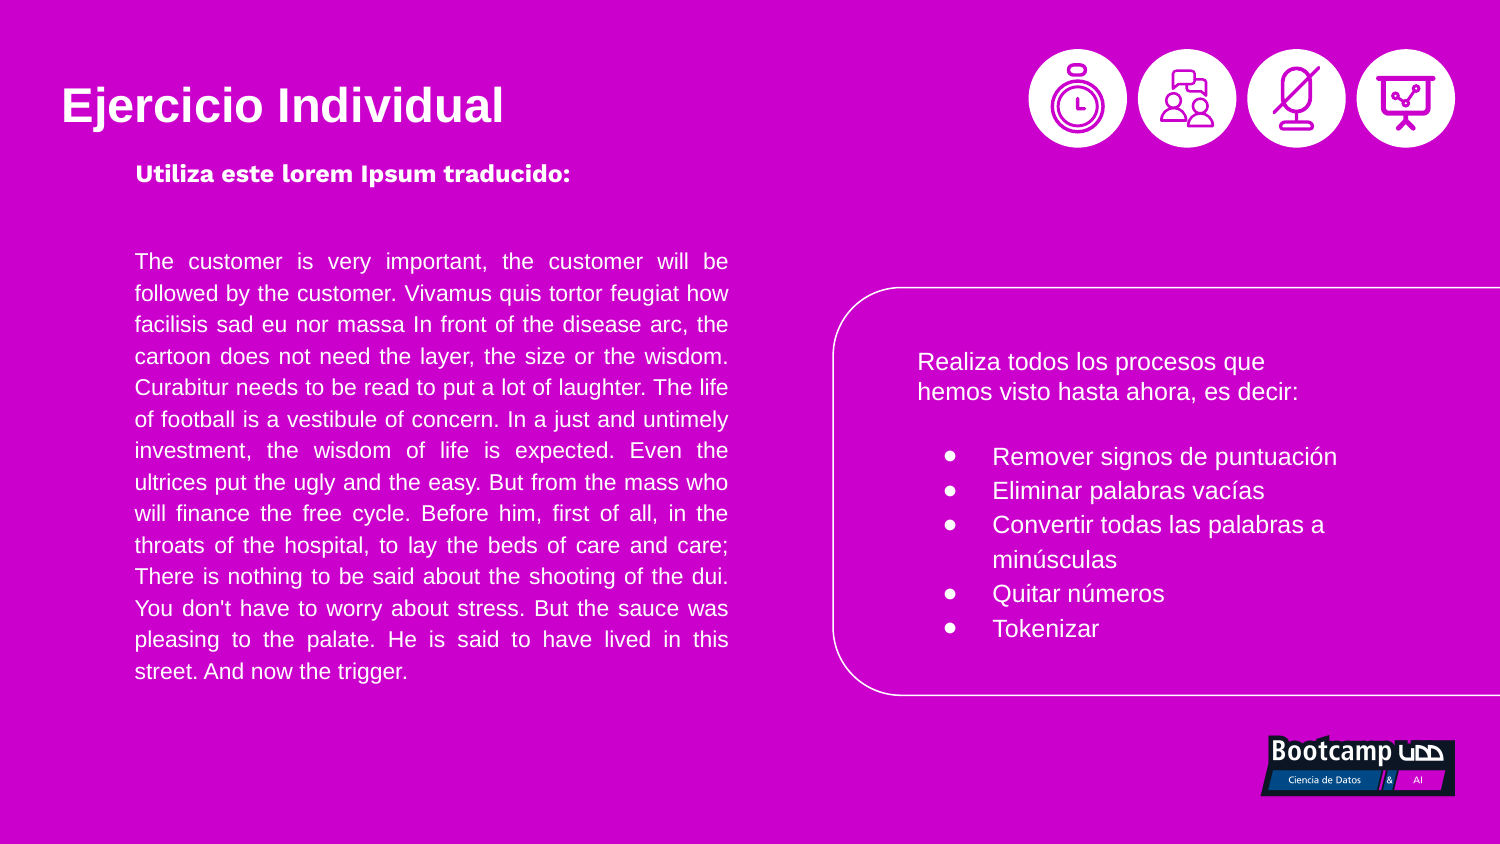

# Ejercicio Individual
Utiliza este lorem Ipsum traducido:
The customer is very important, the customer will be followed by the customer. Vivamus quis tortor feugiat how facilisis sad eu nor massa In front of the disease arc, the cartoon does not need the layer, the size or the wisdom. Curabitur needs to be read to put a lot of laughter. The life of football is a vestibule of concern. In a just and untimely investment, the wisdom of life is expected. Even the ultrices put the ugly and the easy. But from the mass who will finance the free cycle. Before him, first of all, in the throats of the hospital, to lay the beds of care and care; There is nothing to be said about the shooting of the dui. You don't have to worry about stress. But the sauce was pleasing to the palate. He is said to have lived in this street. And now the trigger.

Realiza todos los procesos que
hemos visto hasta ahora, es decir:

Remover signos de puntuación
Eliminar palabras vacías
Convertir todas las palabras a minúsculas
Quitar números
Tokenizar